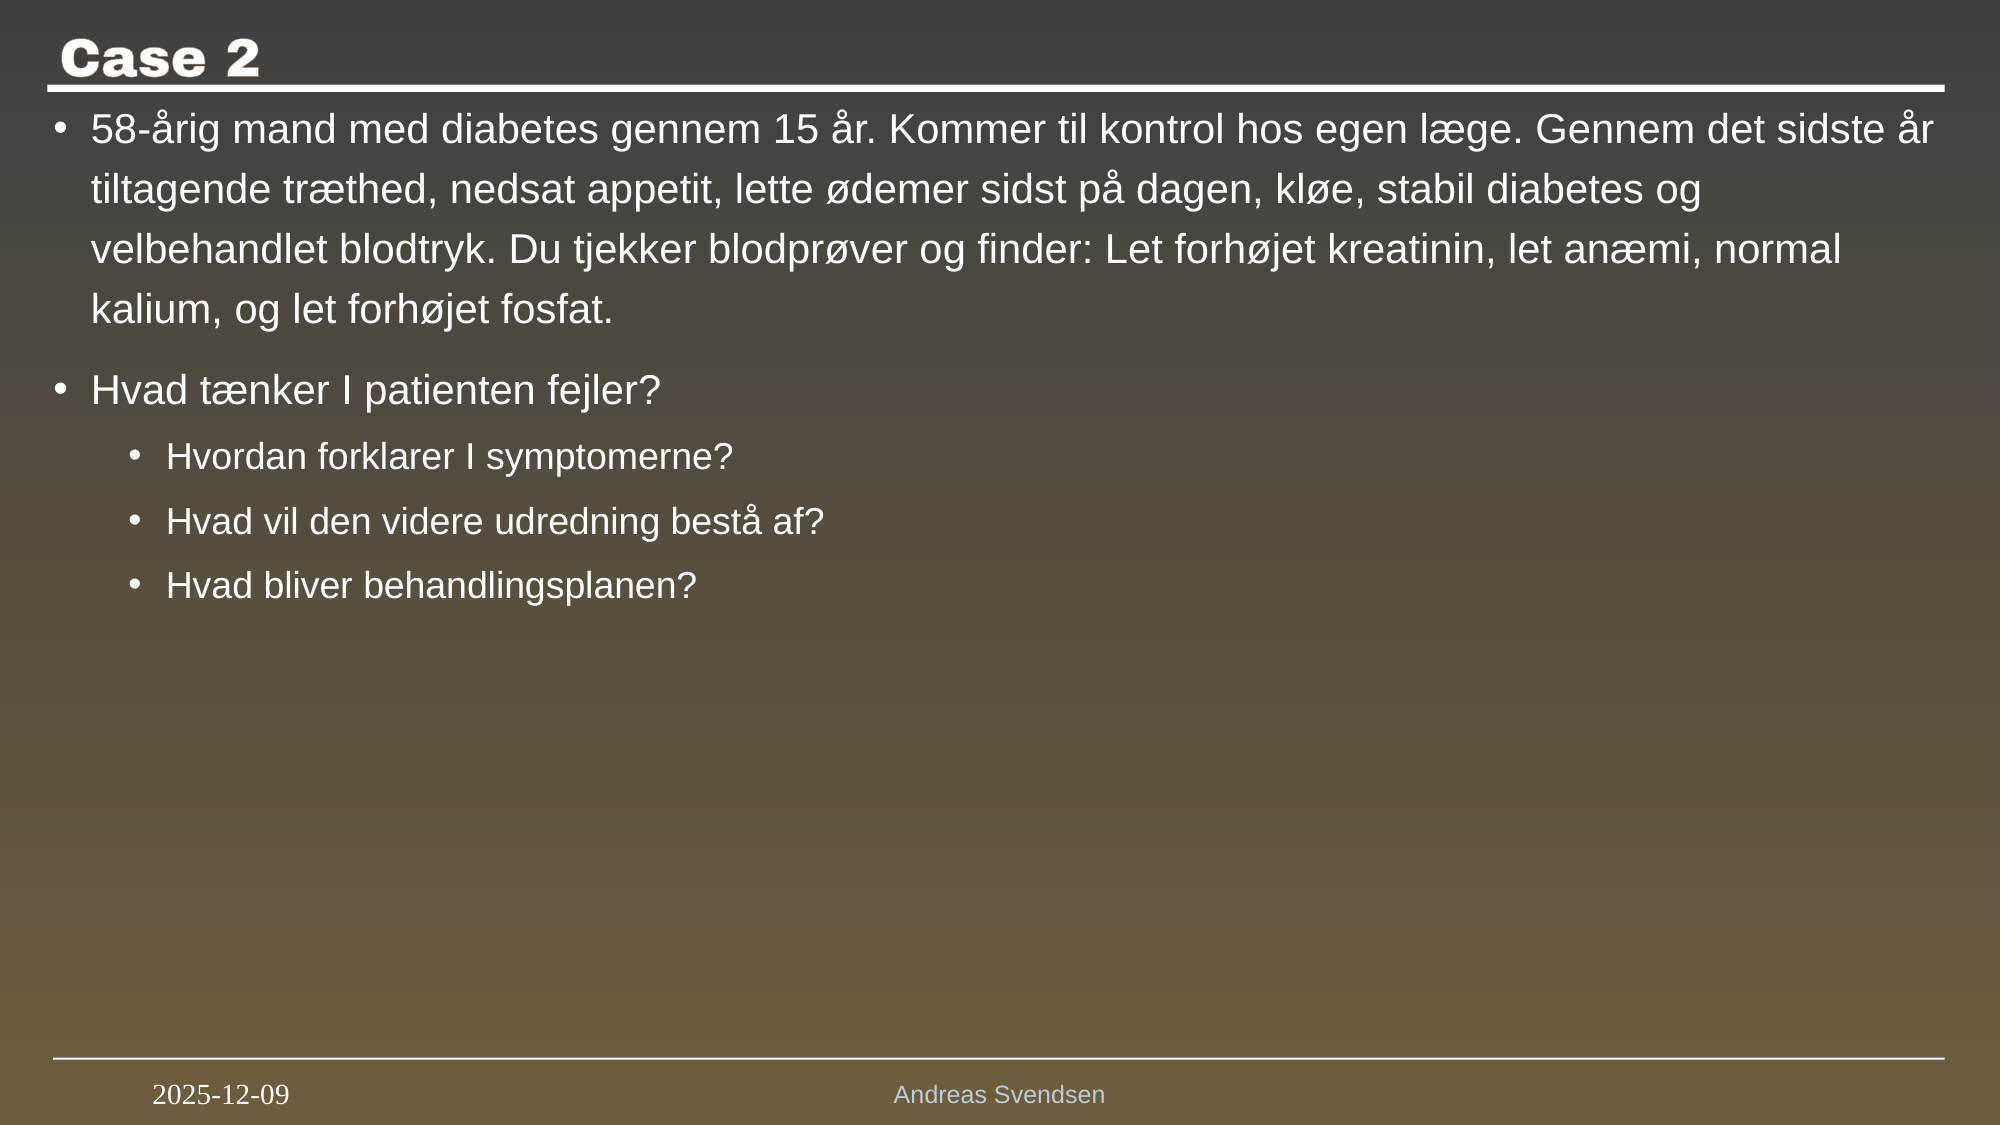

Andreas Svendsen
34
2025-12-09

# Case 2
58-årig mand med diabetes gennem 15 år. Kommer til kontrol hos egen læge. Gennem det sidste år tiltagende træthed, nedsat appetit, lette ødemer sidst på dagen, kløe, stabil diabetes og velbehandlet blodtryk. Du tjekker blodprøver og finder: Let forhøjet kreatinin, let anæmi, normal kalium, og let forhøjet fosfat.
Hvad tænker I patienten fejler?
Hvordan forklarer I symptomerne?
Hvad vil den videre udredning bestå af?
Hvad bliver behandlingsplanen?